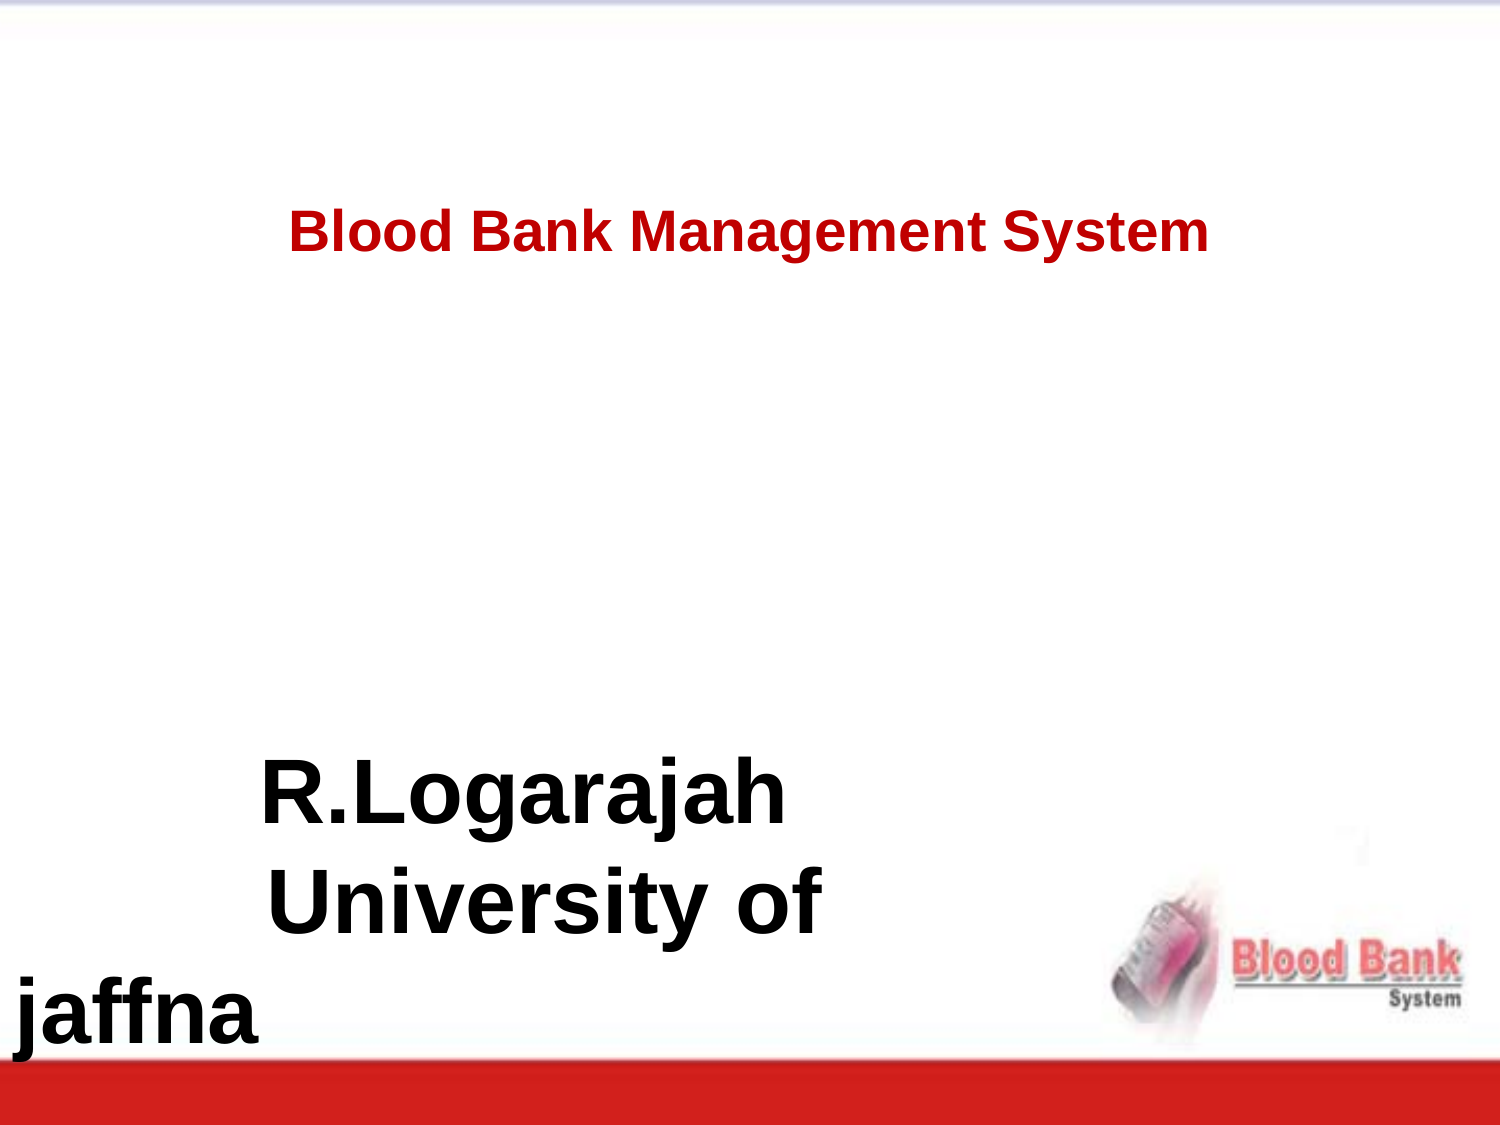

# Blood Bank Management System

R.Logarajah
	    University of jaffna